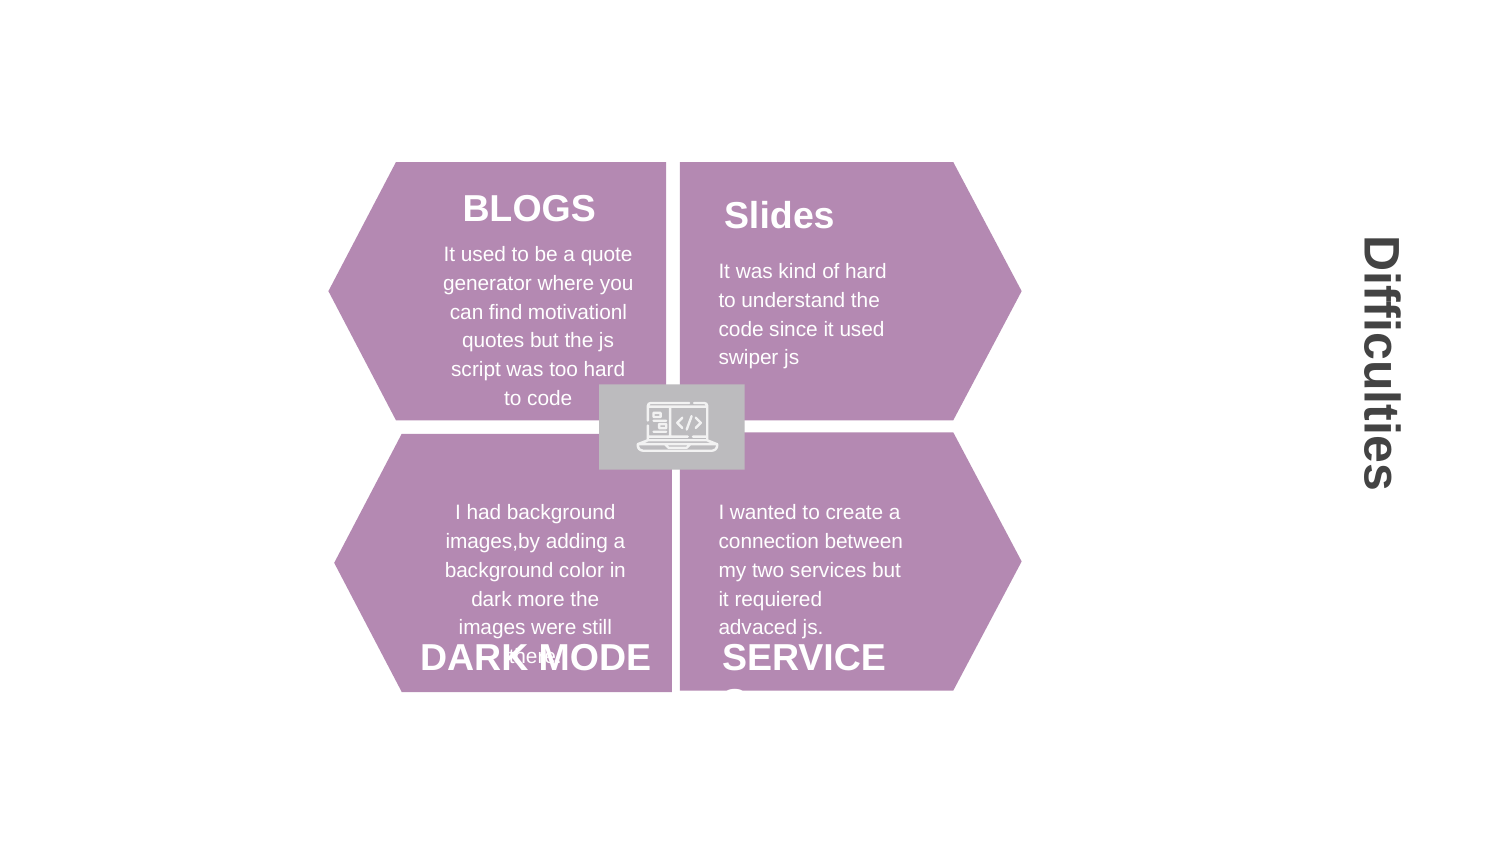

BLOGS
Slides
It used to be a quote generator where you can find motivationl quotes but the js script was too hard to code
It was kind of hard to understand the code since it used swiper js

# Difficulties

I had background images,by adding a background color in dark more the images were still there.
I wanted to create a connection between my two services but it requiered advaced js.
DARK MODE
SERVICES